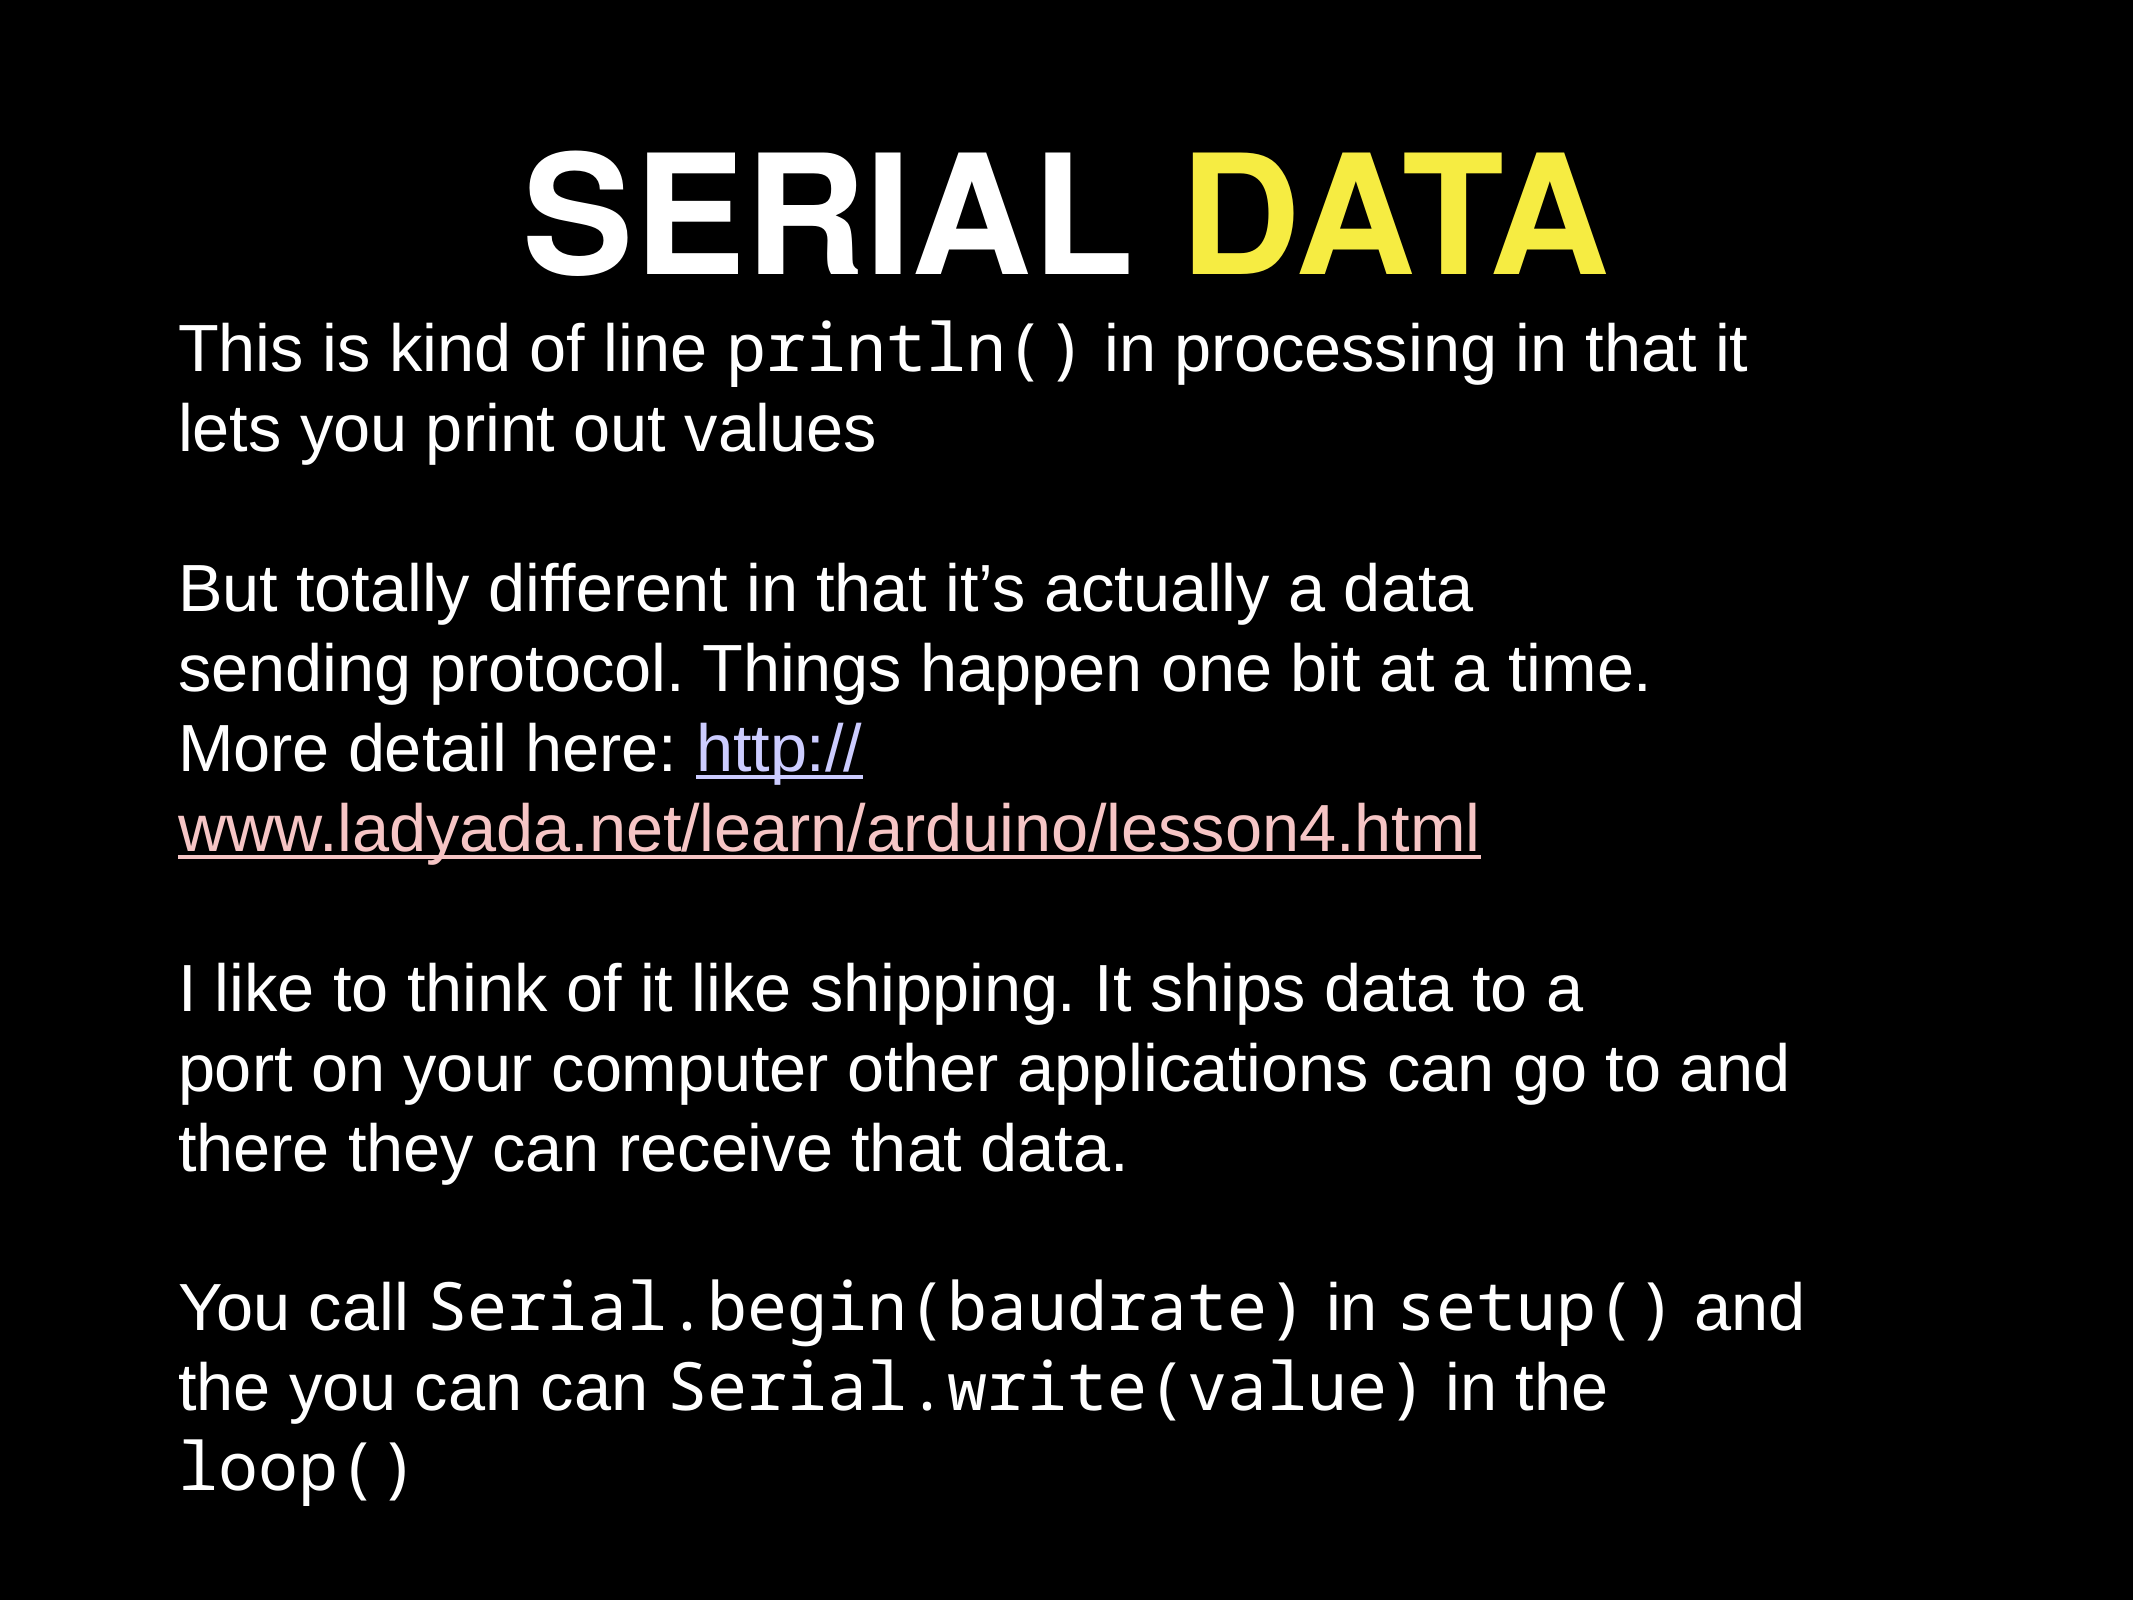

# SERIAL DATA
This is kind of line println() in processing in that it
lets you print out values

But totally different in that it’s actually a data
sending protocol. Things happen one bit at a time.
More detail here: http://www.ladyada.net/learn/arduino/lesson4.html

I like to think of it like shipping. It ships data to a
port on your computer other applications can go to and
there they can receive that data.

You call Serial.begin(baudrate) in setup() and the you can can Serial.write(value) in the loop()